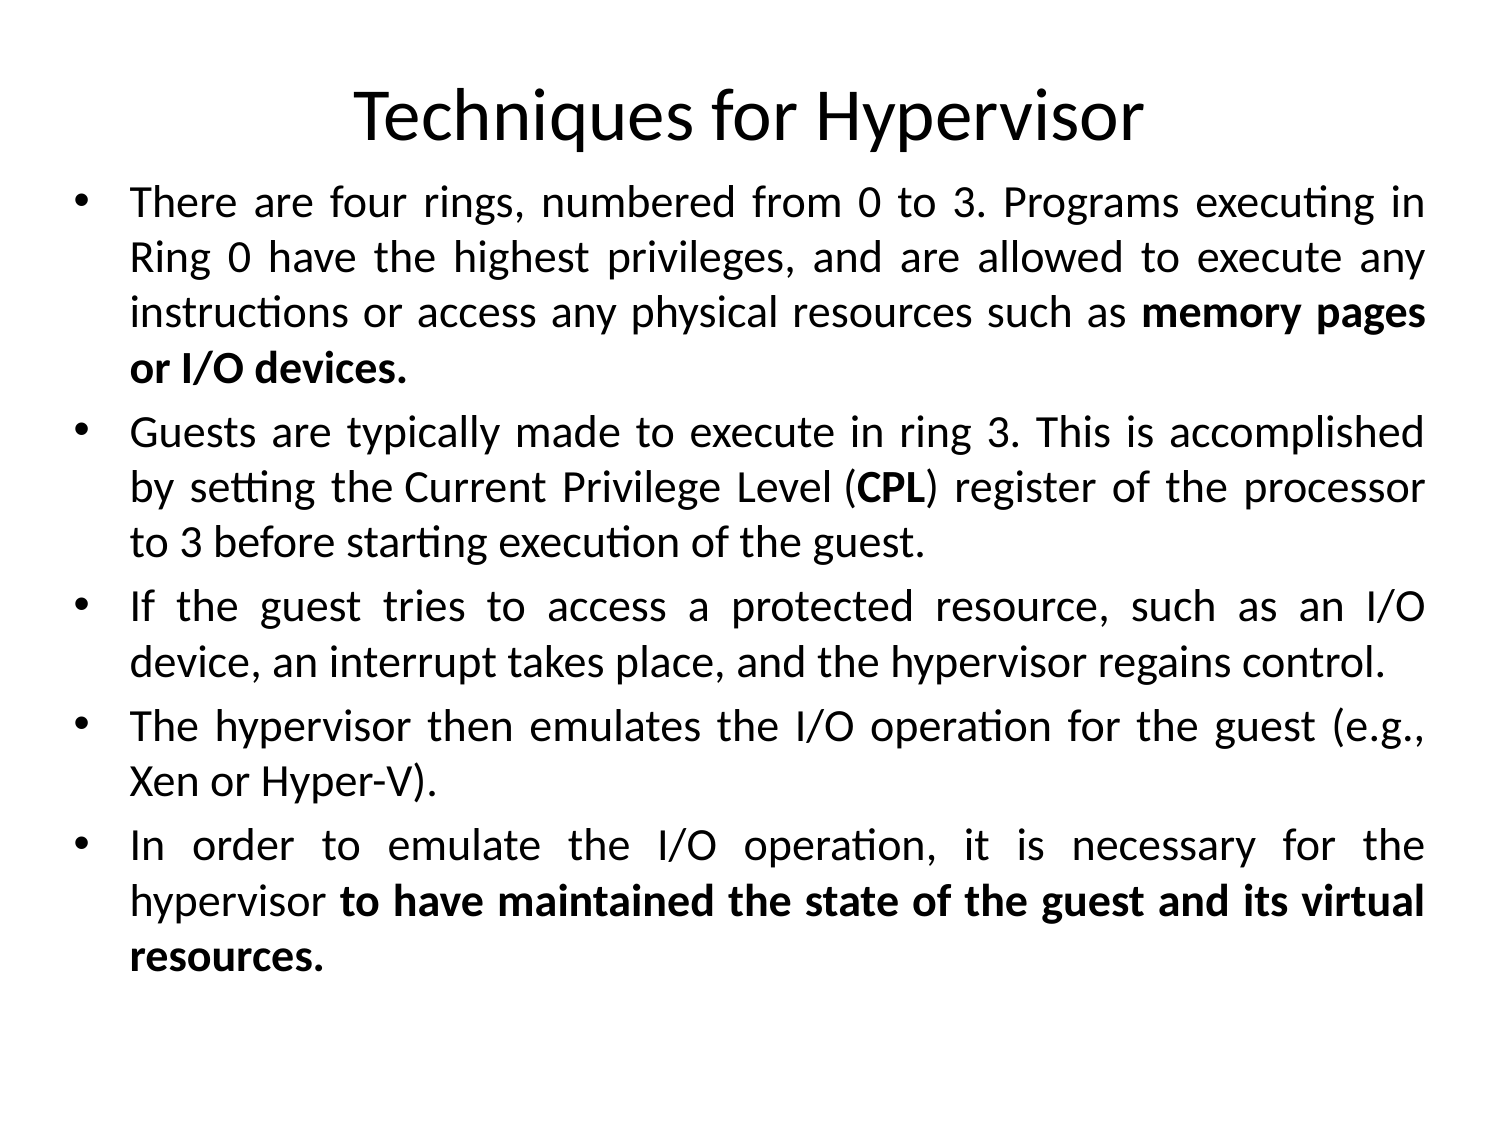

# Techniques for Hypervisor
There are four rings, numbered from 0 to 3. Programs executing in Ring 0 have the highest privileges, and are allowed to execute any instructions or access any physical resources such as memory pages or I/O devices.
Guests are typically made to execute in ring 3. This is accomplished by setting the Current Privilege Level (CPL) register of the processor to 3 before starting execution of the guest.
If the guest tries to access a protected resource, such as an I/O device, an interrupt takes place, and the hypervisor regains control.
The hypervisor then emulates the I/O operation for the guest (e.g., Xen or Hyper-V).
In order to emulate the I/O operation, it is necessary for the hypervisor to have maintained the state of the guest and its virtual resources.